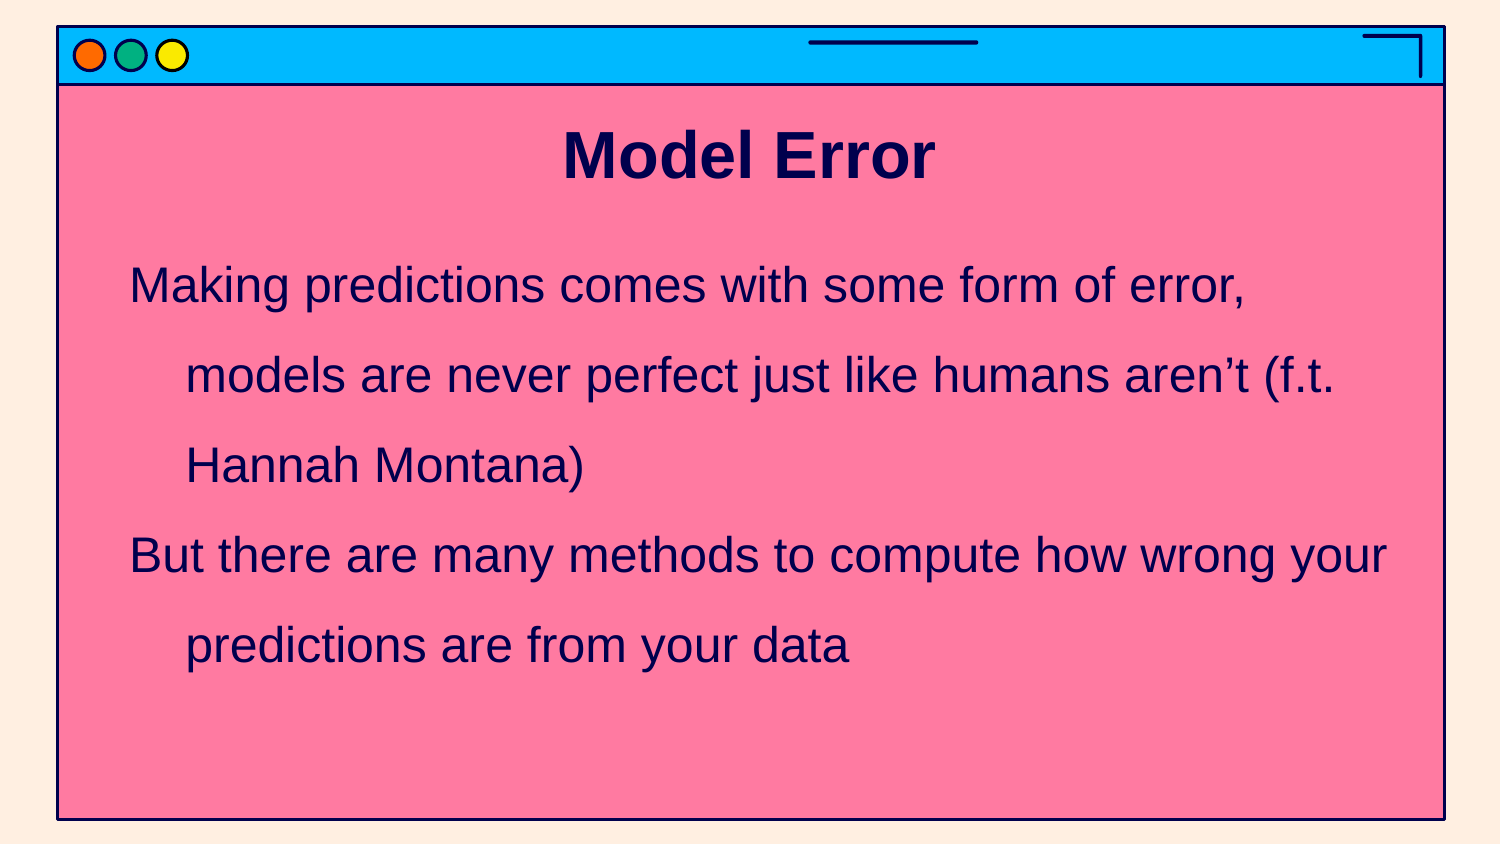

# Model Error
Making predictions comes with some form of error, models are never perfect just like humans aren’t (f.t. Hannah Montana)
But there are many methods to compute how wrong your predictions are from your data